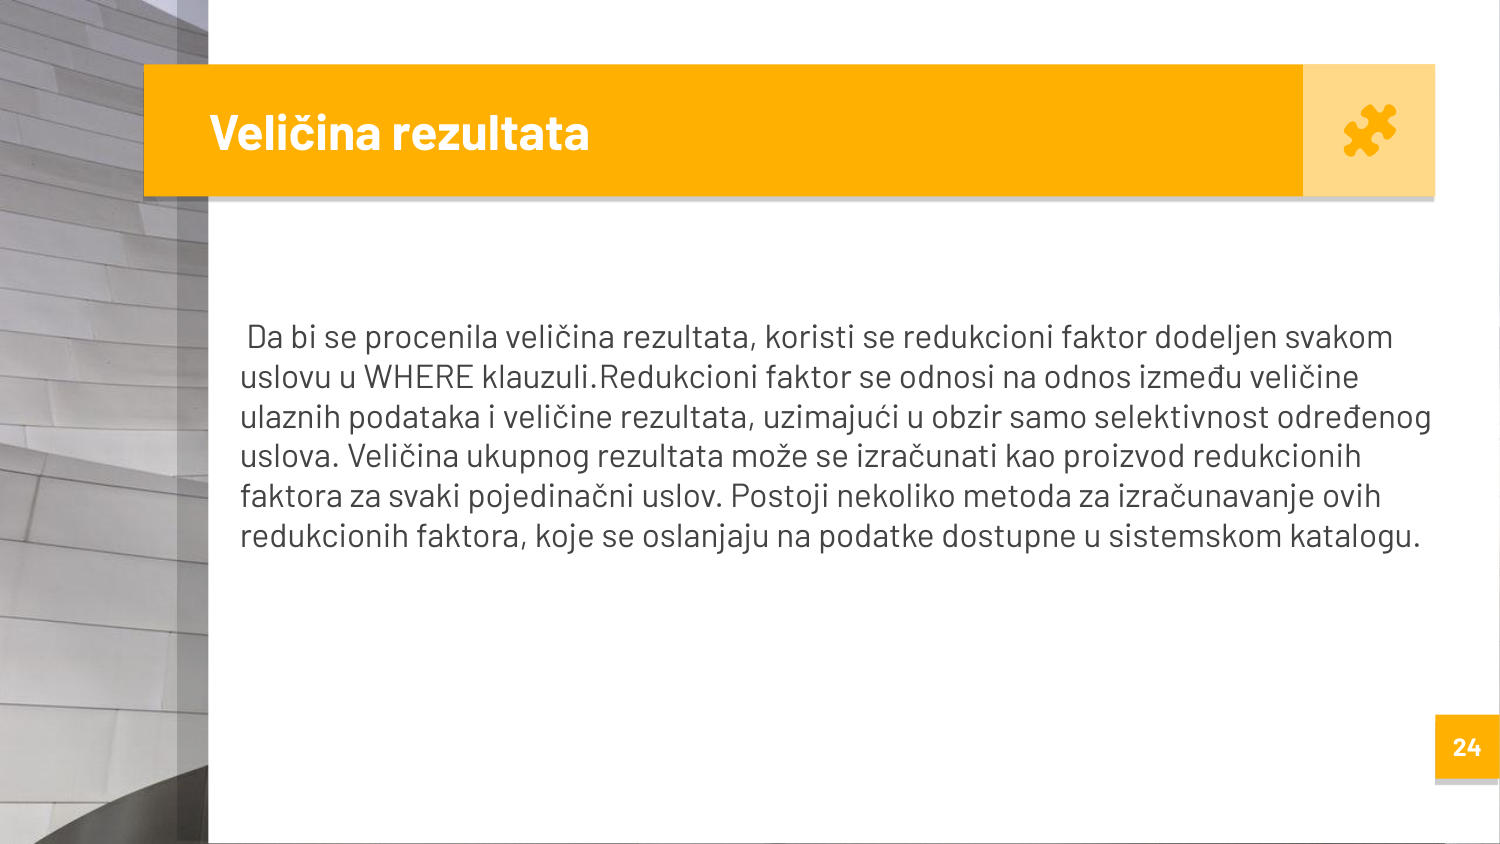

Veličina rezultata

 Da bi se procenila veličina rezultata, koristi se redukcioni faktor dodeljen svakom uslovu u WHERE klauzuli.Redukcioni faktor se odnosi na odnos između veličine ulaznih podataka i veličine rezultata, uzimajući u obzir samo selektivnost određenog uslova. Veličina ukupnog rezultata može se izračunati kao proizvod redukcionih faktora za svaki pojedinačni uslov. Postoji nekoliko metoda za izračunavanje ovih redukcionih faktora, koje se oslanjaju na podatke dostupne u sistemskom katalogu.
24